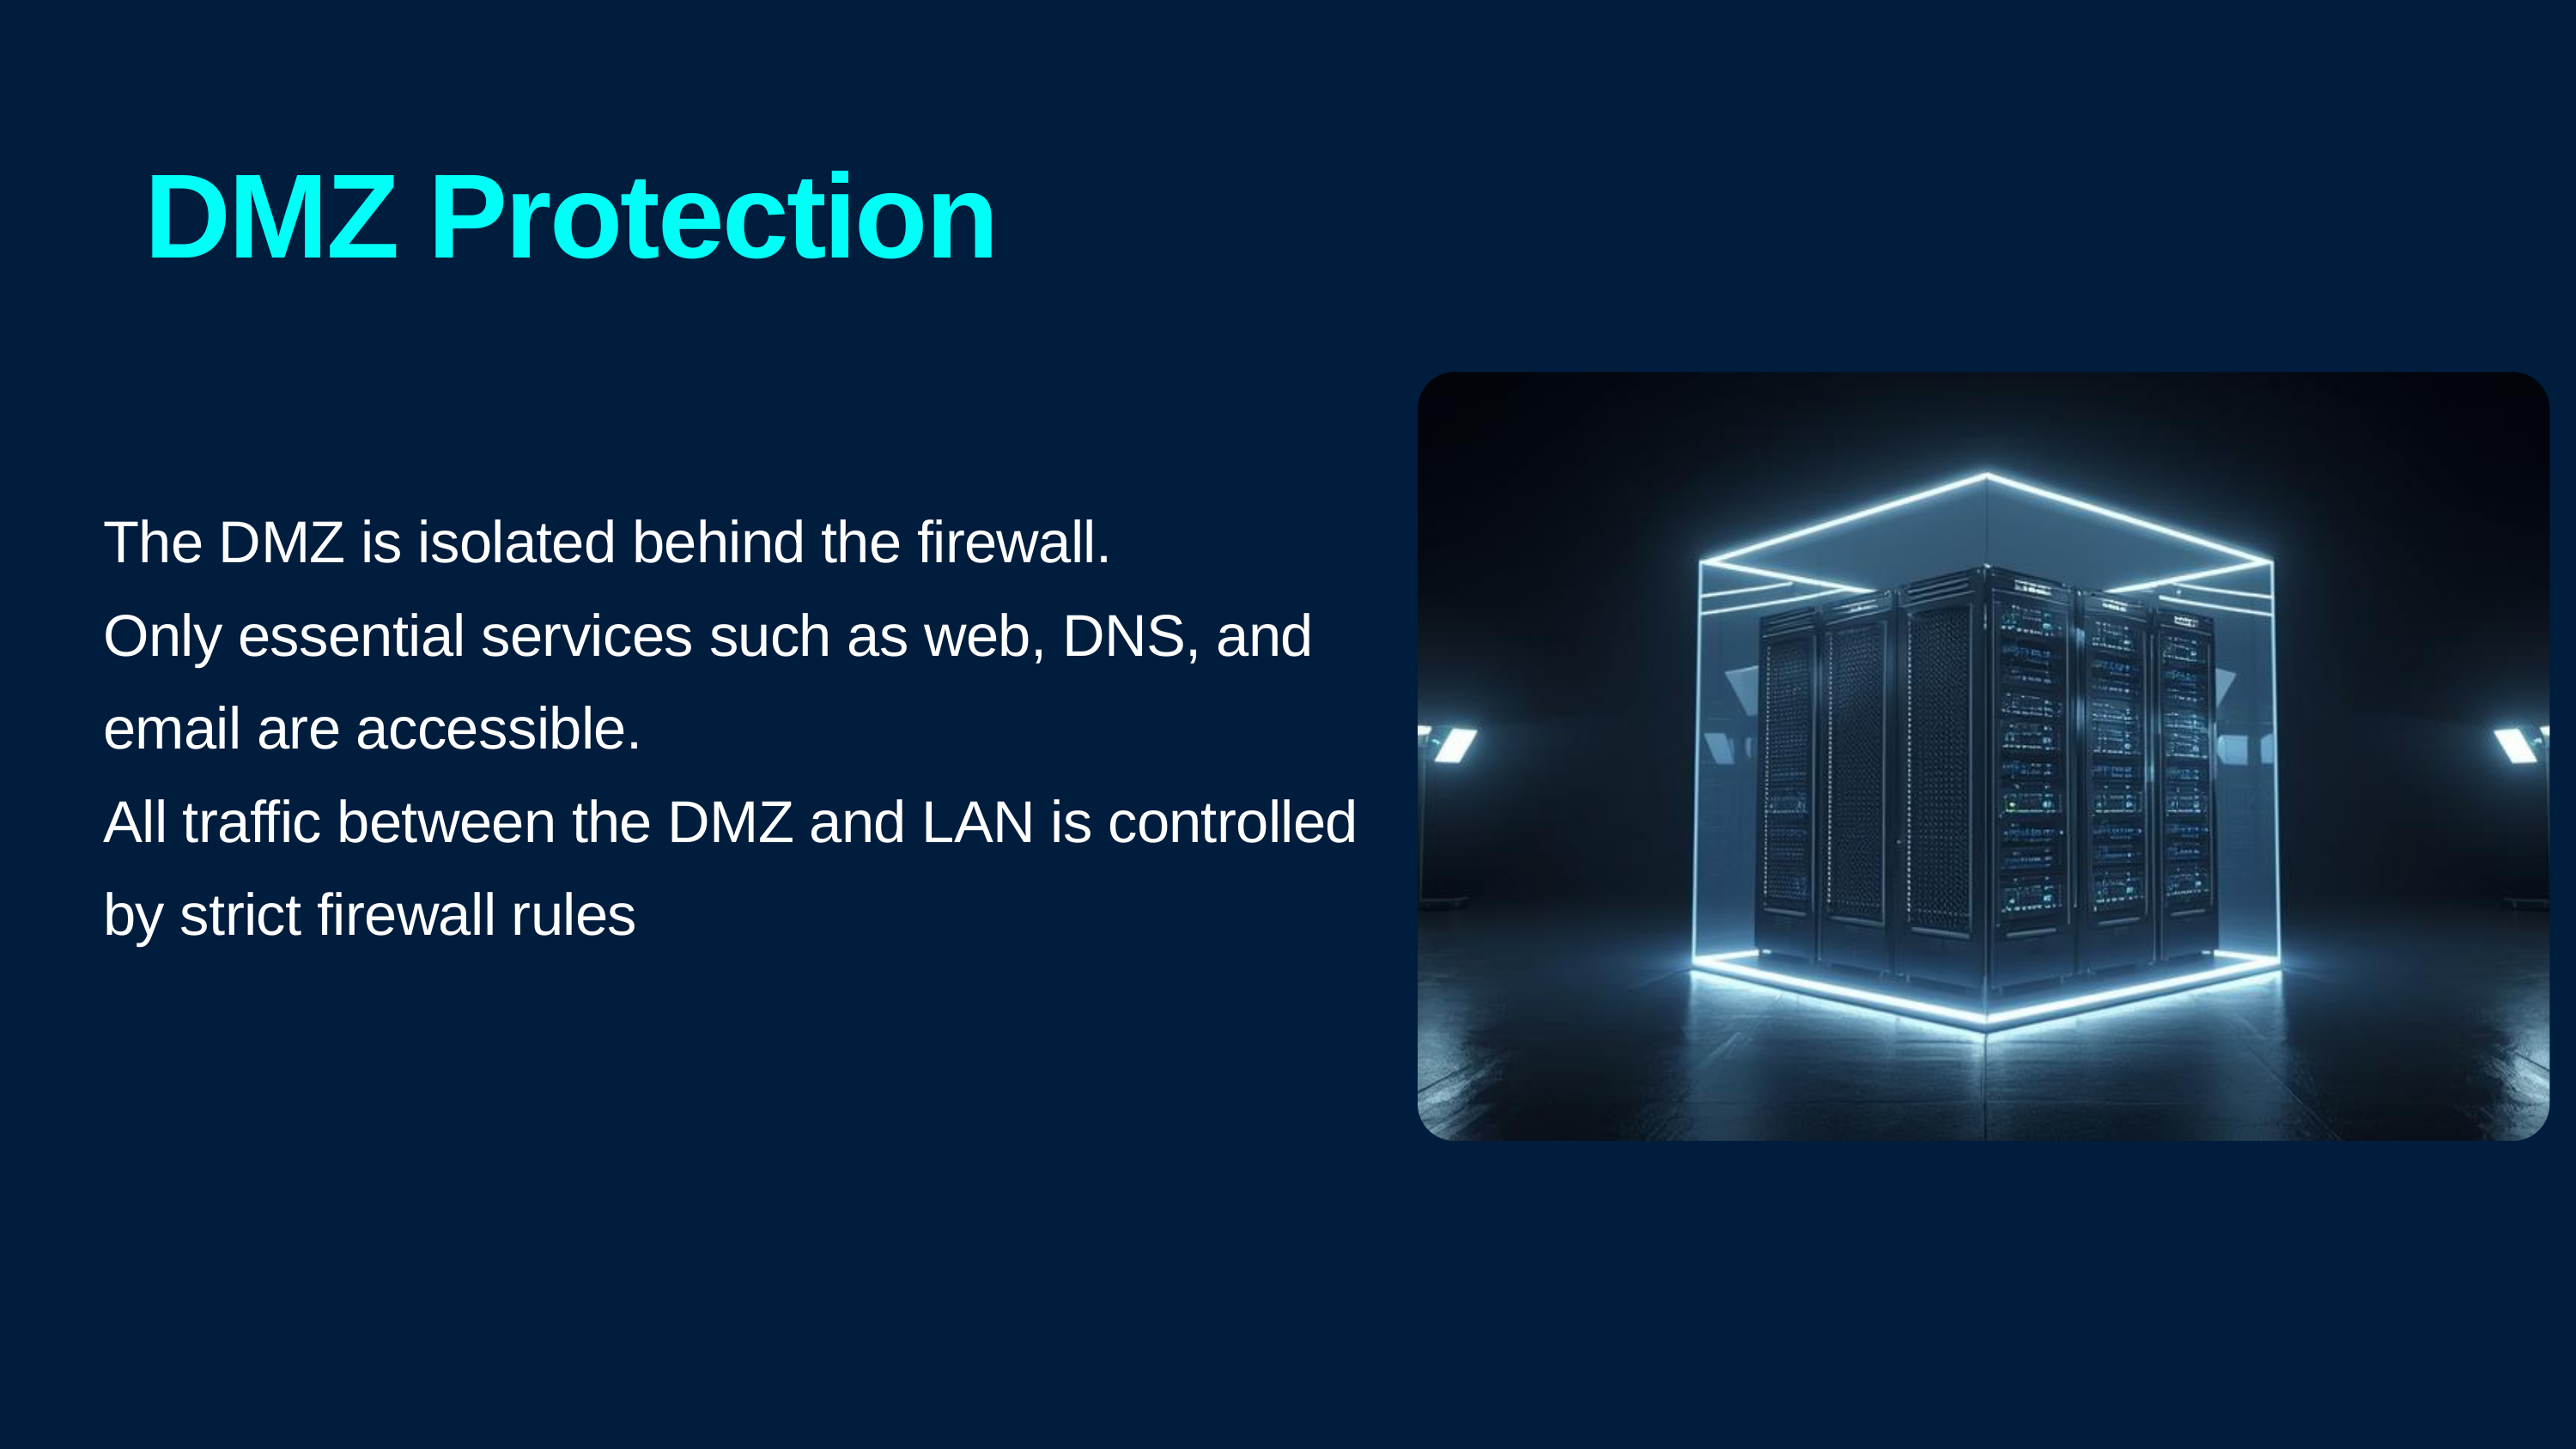

DMZ Protection

The DMZ is isolated behind the firewall.
Only essential services such as web, DNS, and email are accessible.
All traffic between the DMZ and LAN is controlled by strict firewall rules